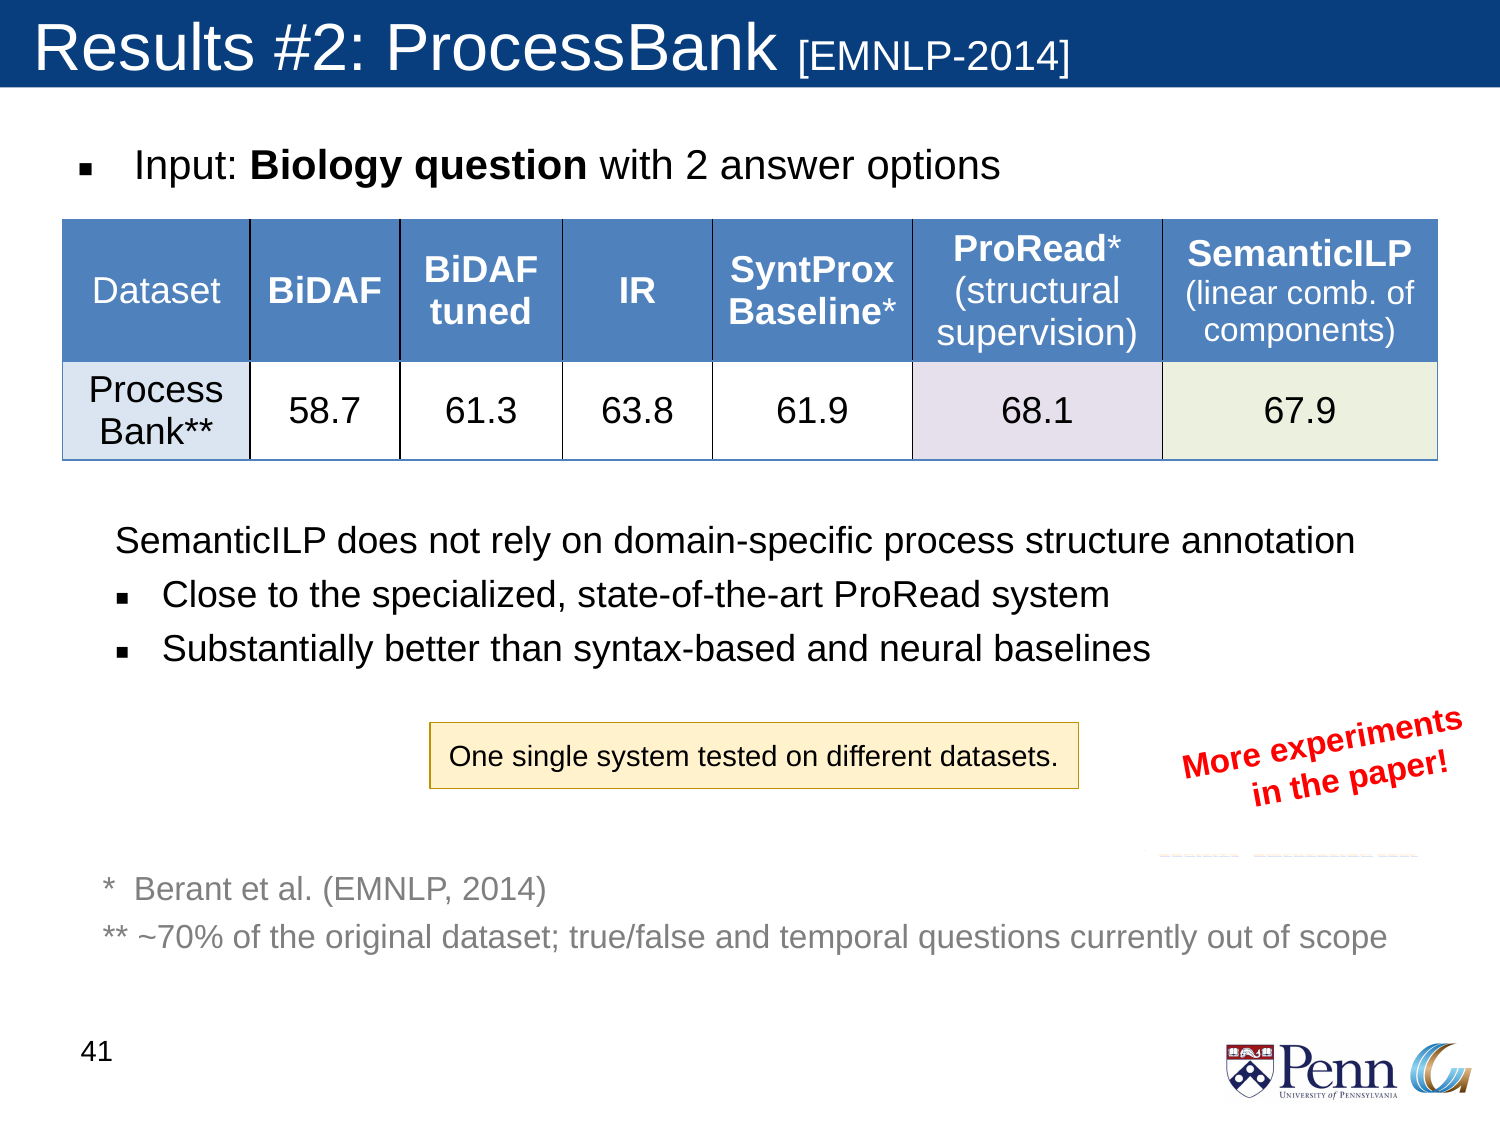

# Results #2: ProcessBank [EMNLP-2014]
Input: Biology question with 2 answer options

| Dataset | BiDAF | BiDAF tuned | IR | SyntProx Baseline\* | ProRead\* (structural supervision) | SemanticILP (linear comb. of components) |
| --- | --- | --- | --- | --- | --- | --- |
| Process Bank\*\* | 58.7 | 61.3 | 63.8 | 61.9 | 68.1 | 67.9 |
SemanticILP does not rely on domain-specific process structure annotation
Close to the specialized, state-of-the-art ProRead system
Substantially better than syntax-based and neural baselines
More experiments
in the paper!
One single system tested on different datasets.
*  Berant et al. (EMNLP, 2014)
** ~70% of the original dataset; true/false and temporal questions currently out of scope
41